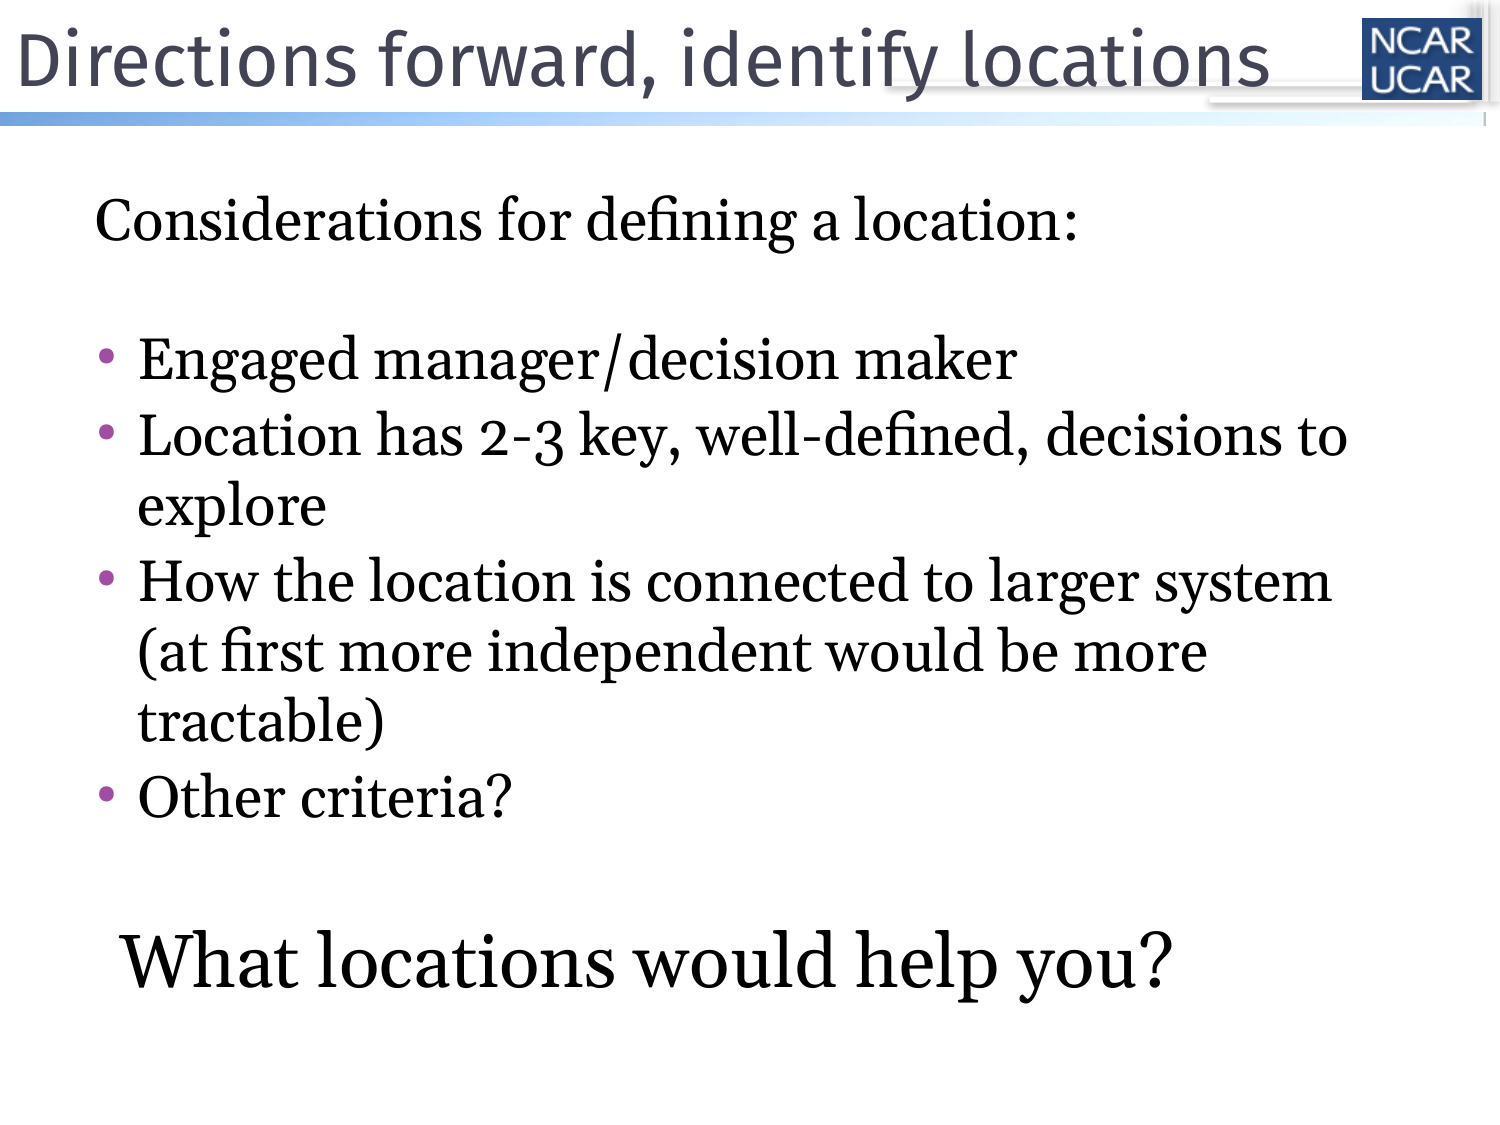

# Directions forward, identify locations
Considerations for defining a location:

Engaged manager/decision maker
Location has 2-3 key, well-defined, decisions to explore
How the location is connected to larger system (at first more independent would be more tractable)
Other criteria?

What locations would help you?